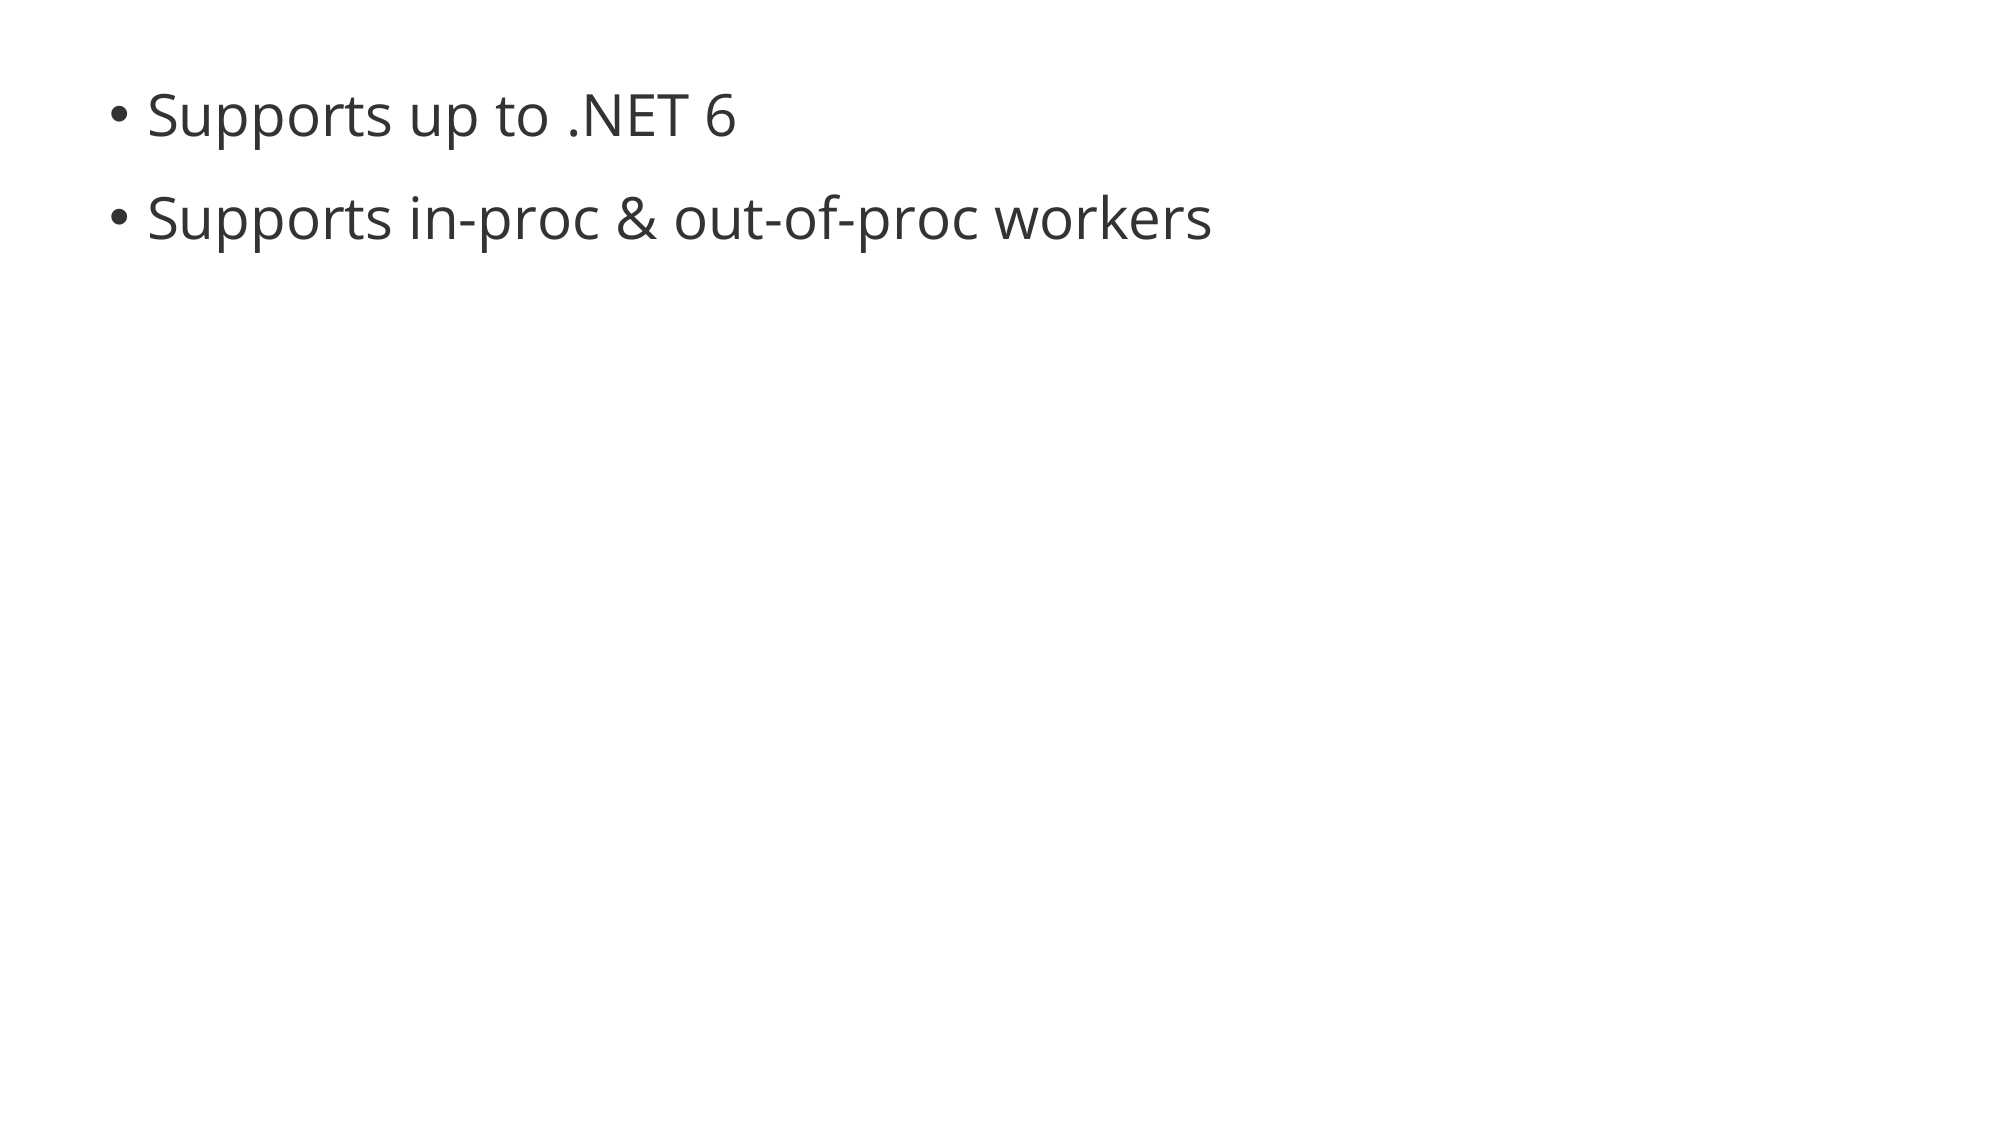

Supports up to .NET 6
Supports in-proc & out-of-proc workers